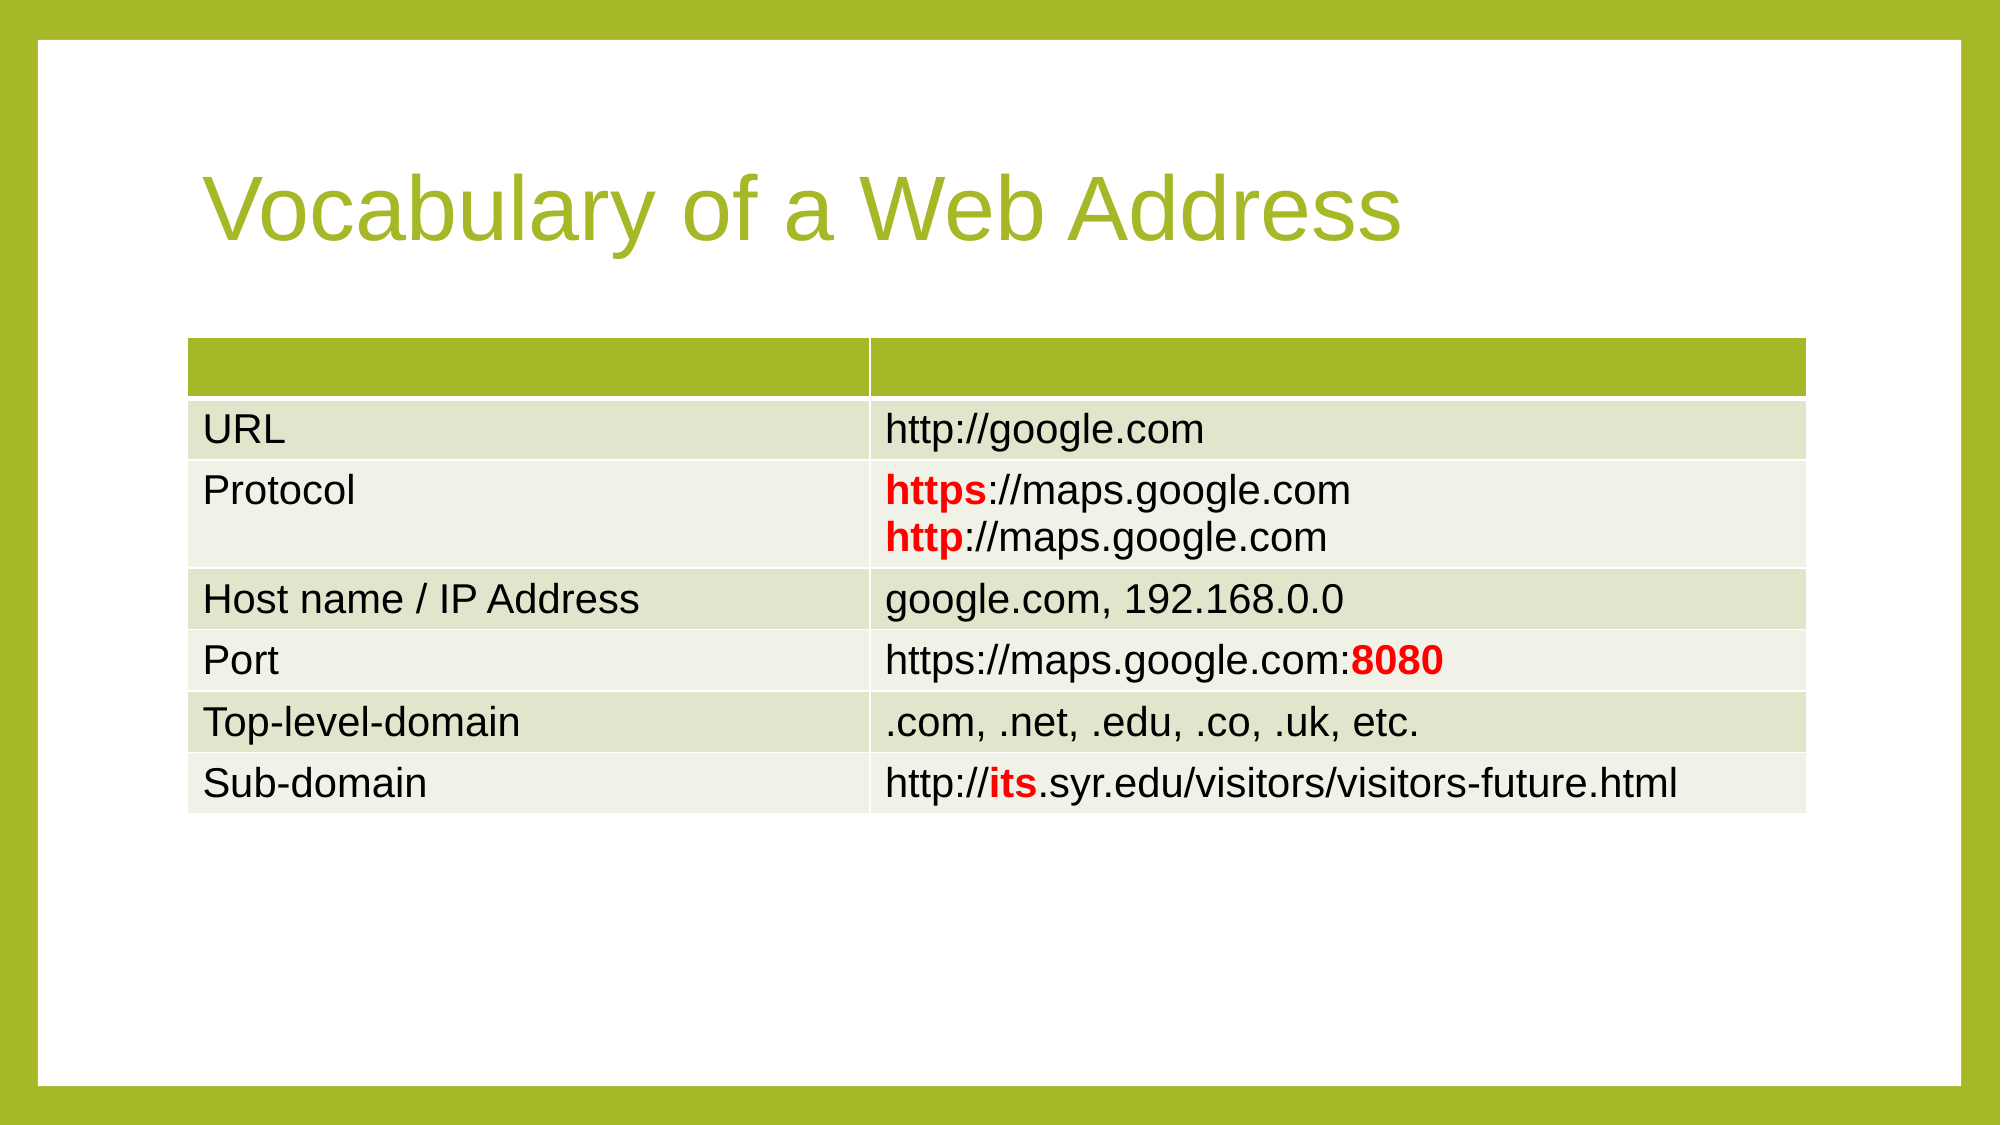

# Vocabulary of a Web Address
|  |  |
| --- | --- |
| URL | http://google.com |
| Protocol | https://maps.google.com http://maps.google.com |
| Host name / IP Address | google.com, 192.168.0.0 |
| Port | https://maps.google.com:8080 |
| Top-level-domain | .com, .net, .edu, .co, .uk, etc. |
| Sub-domain | http://its.syr.edu/visitors/visitors-future.html |